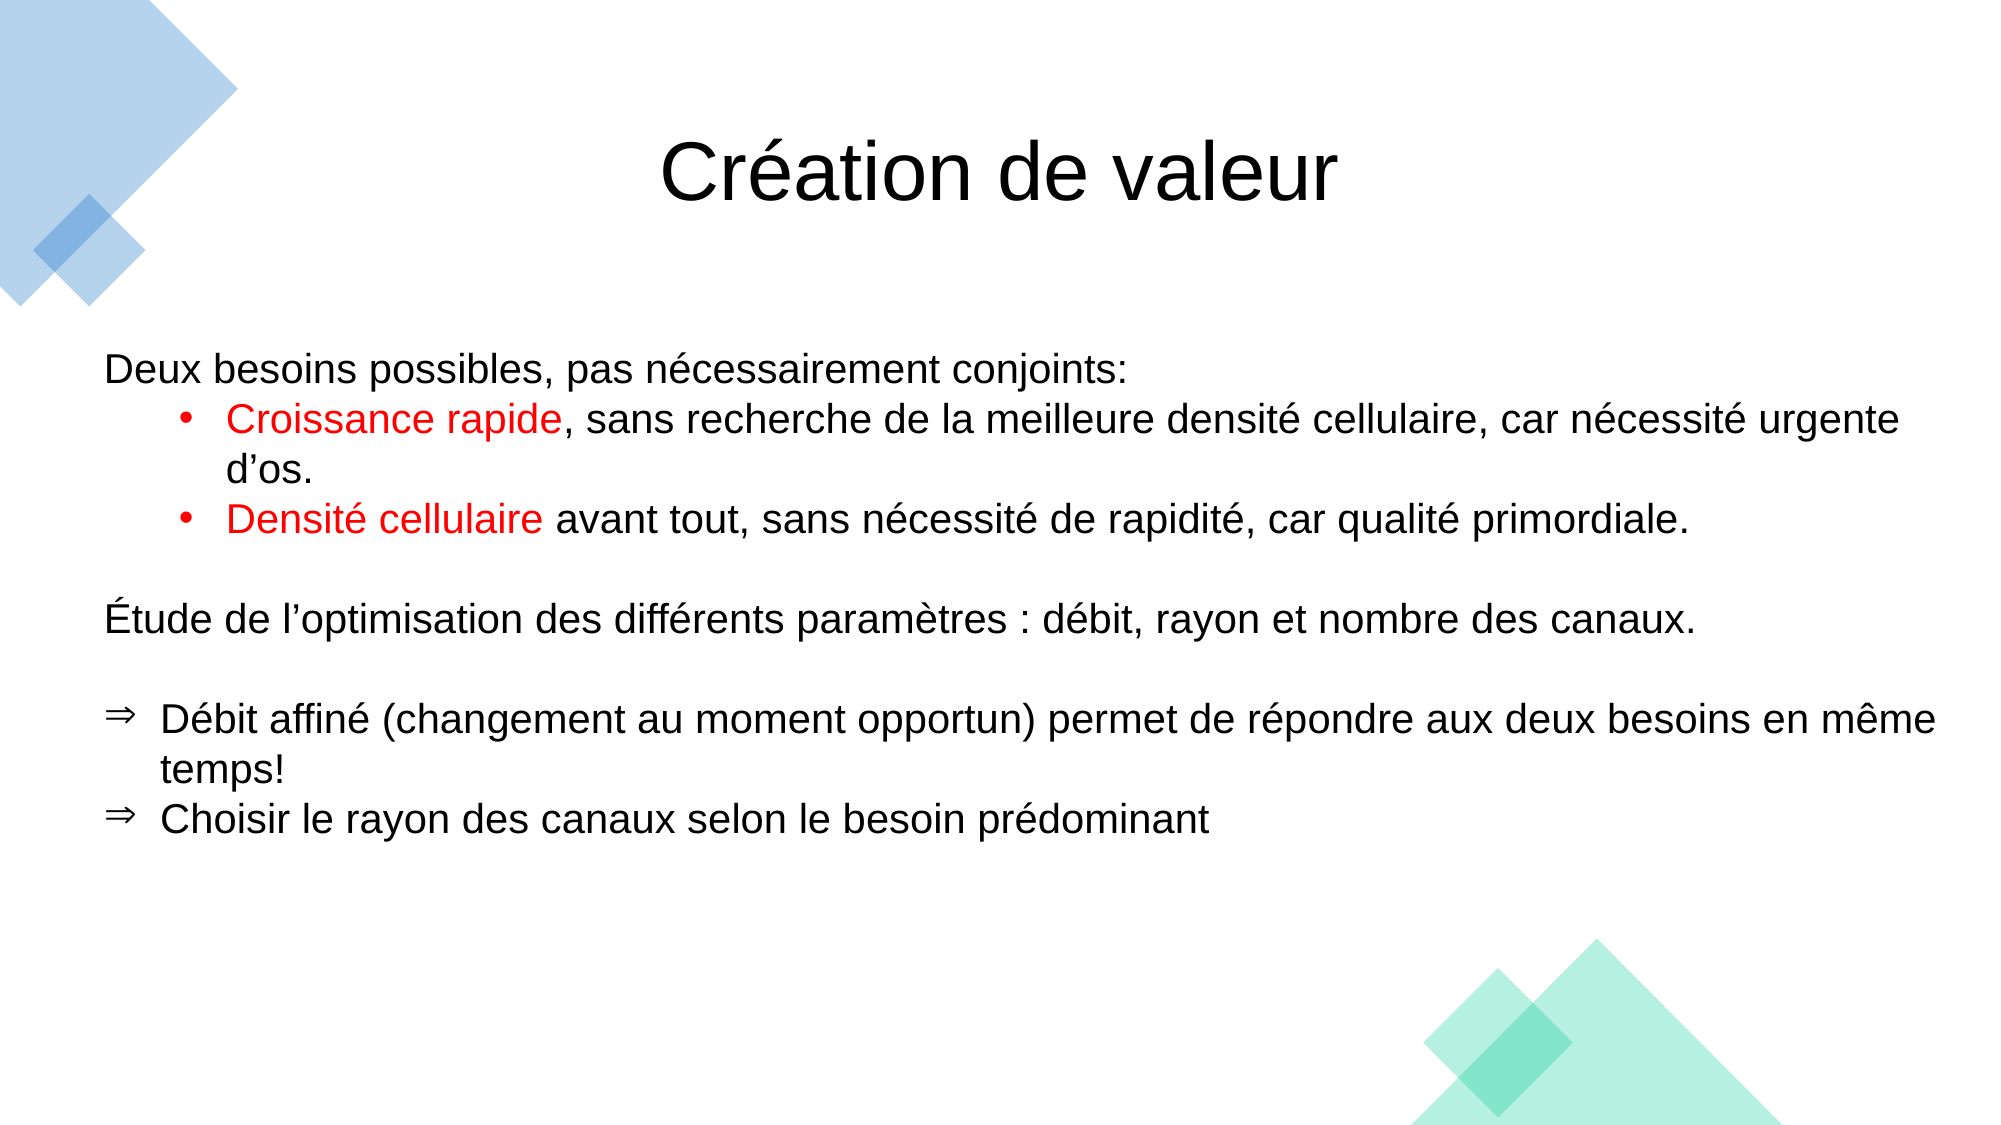

Création de valeur

Deux besoins possibles, pas nécessairement conjoints:
Croissance rapide, sans recherche de la meilleure densité cellulaire, car nécessité urgente d’os.
Densité cellulaire avant tout, sans nécessité de rapidité, car qualité primordiale.

Étude de l’optimisation des différents paramètres : débit, rayon et nombre des canaux.

Débit affiné (changement au moment opportun) permet de répondre aux deux besoins en même temps!
Choisir le rayon des canaux selon le besoin prédominant